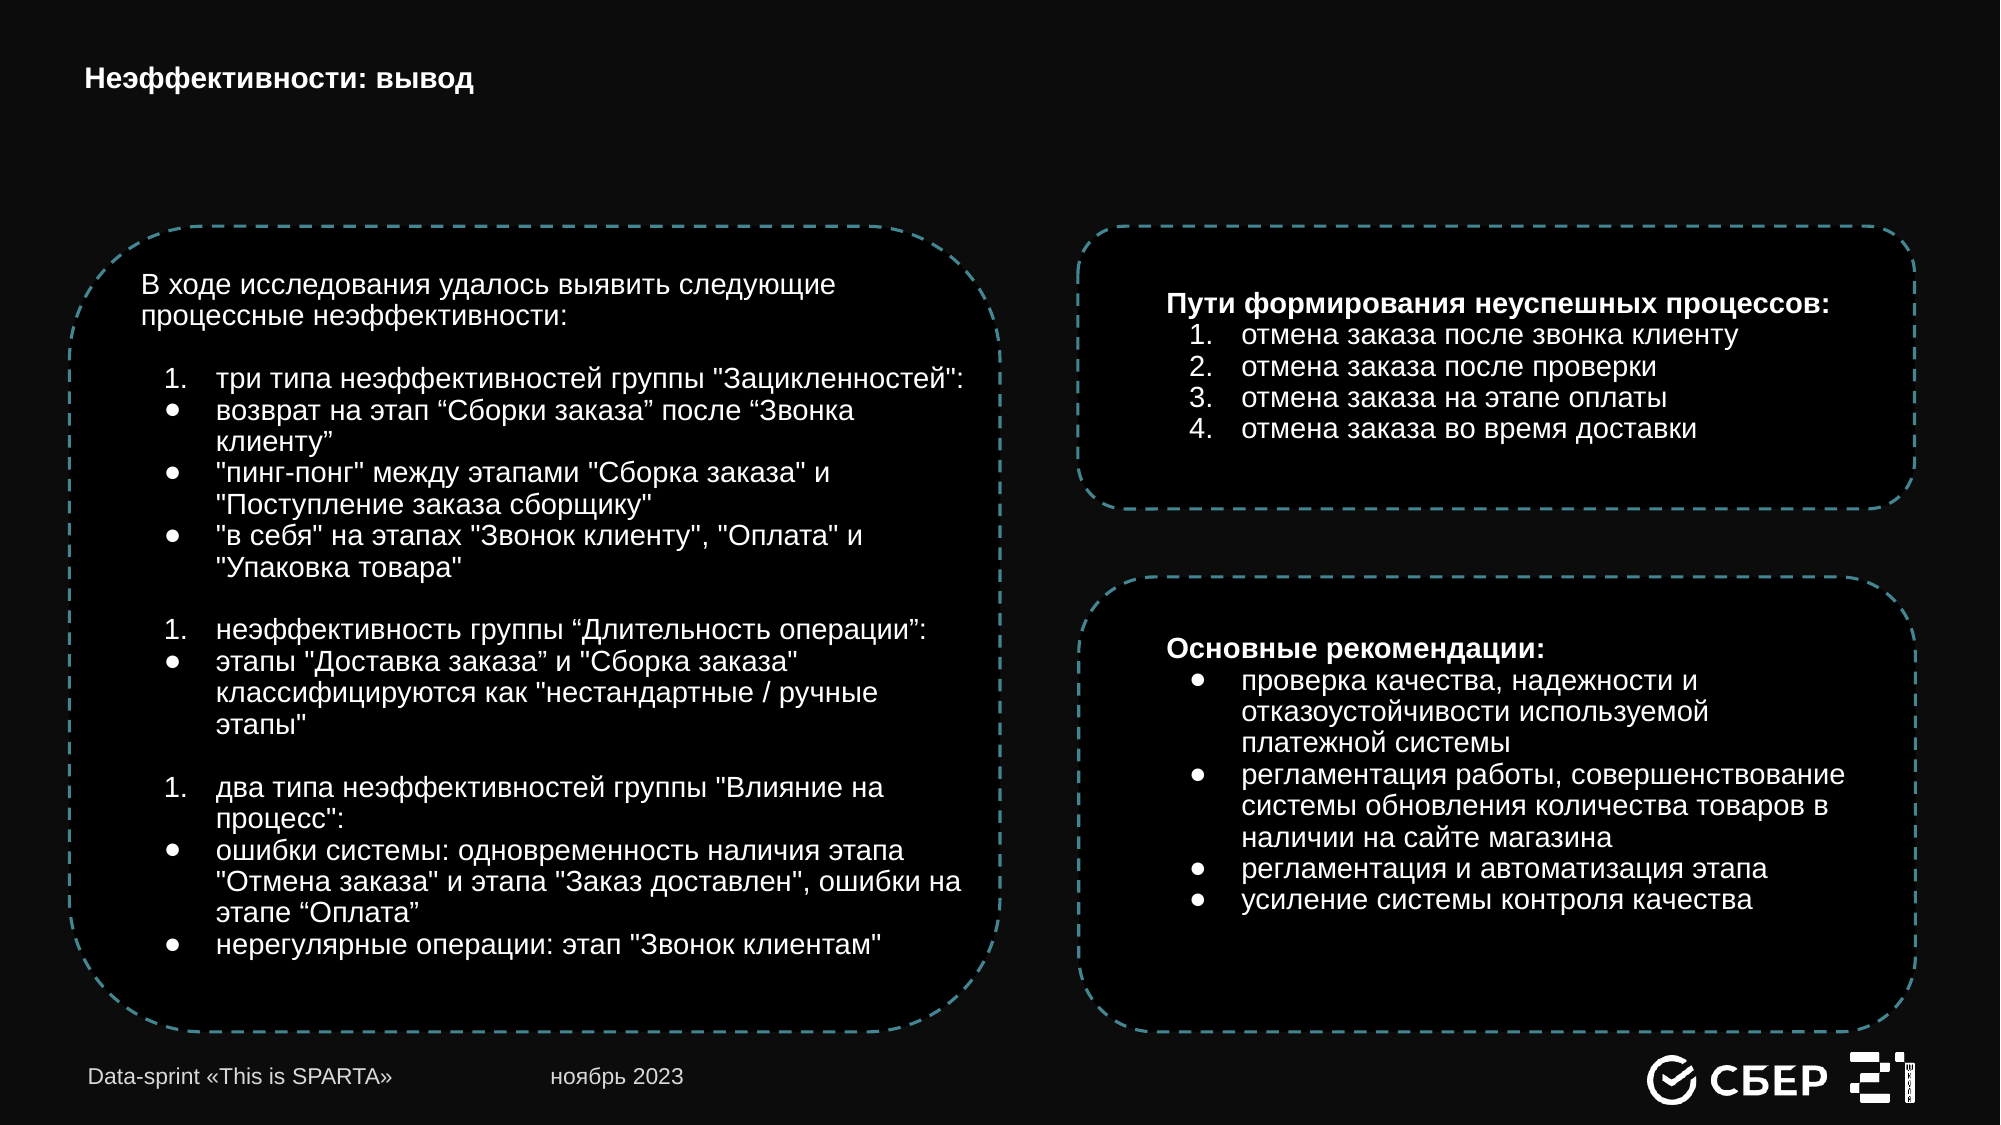

# Неэффективности: вывод
пыц
пыц
В ходе исследования удалось выявить следующие процессные неэффективности:

три типа неэффективностей группы "Зацикленностей":
возврат на этап “Сборки заказа” после “Звонка клиенту”
"пинг-понг" между этапами "Сборка заказа" и "Поступление заказа сборщику"
"в себя" на этапах "Звонок клиенту", "Оплата" и "Упаковка товара"

неэффективность группы “Длительность операции”:
этапы "Доставка заказа” и "Сборка заказа" классифицируются как "нестандартные / ручные этапы"

два типа неэффективностей группы "Влияние на процесс":
ошибки системы: одновременность наличия этапа "Отмена заказа" и этапа "Заказ доставлен", ошибки на этапе “Оплата”
нерегулярные операции: этап "Звонок клиентам"

Пути формирования неуспешных процессов:
отмена заказа после звонка клиенту
отмена заказа после проверки
отмена заказа на этапе оплаты
отмена заказа во время доставки

пыц

Основные рекомендации:
проверка качества, надежности и отказоустойчивости используемой платежной системы
регламентация работы, совершенствование системы обновления количества товаров в наличии на сайте магазина
регламентация и автоматизация этапа
усиление системы контроля качества